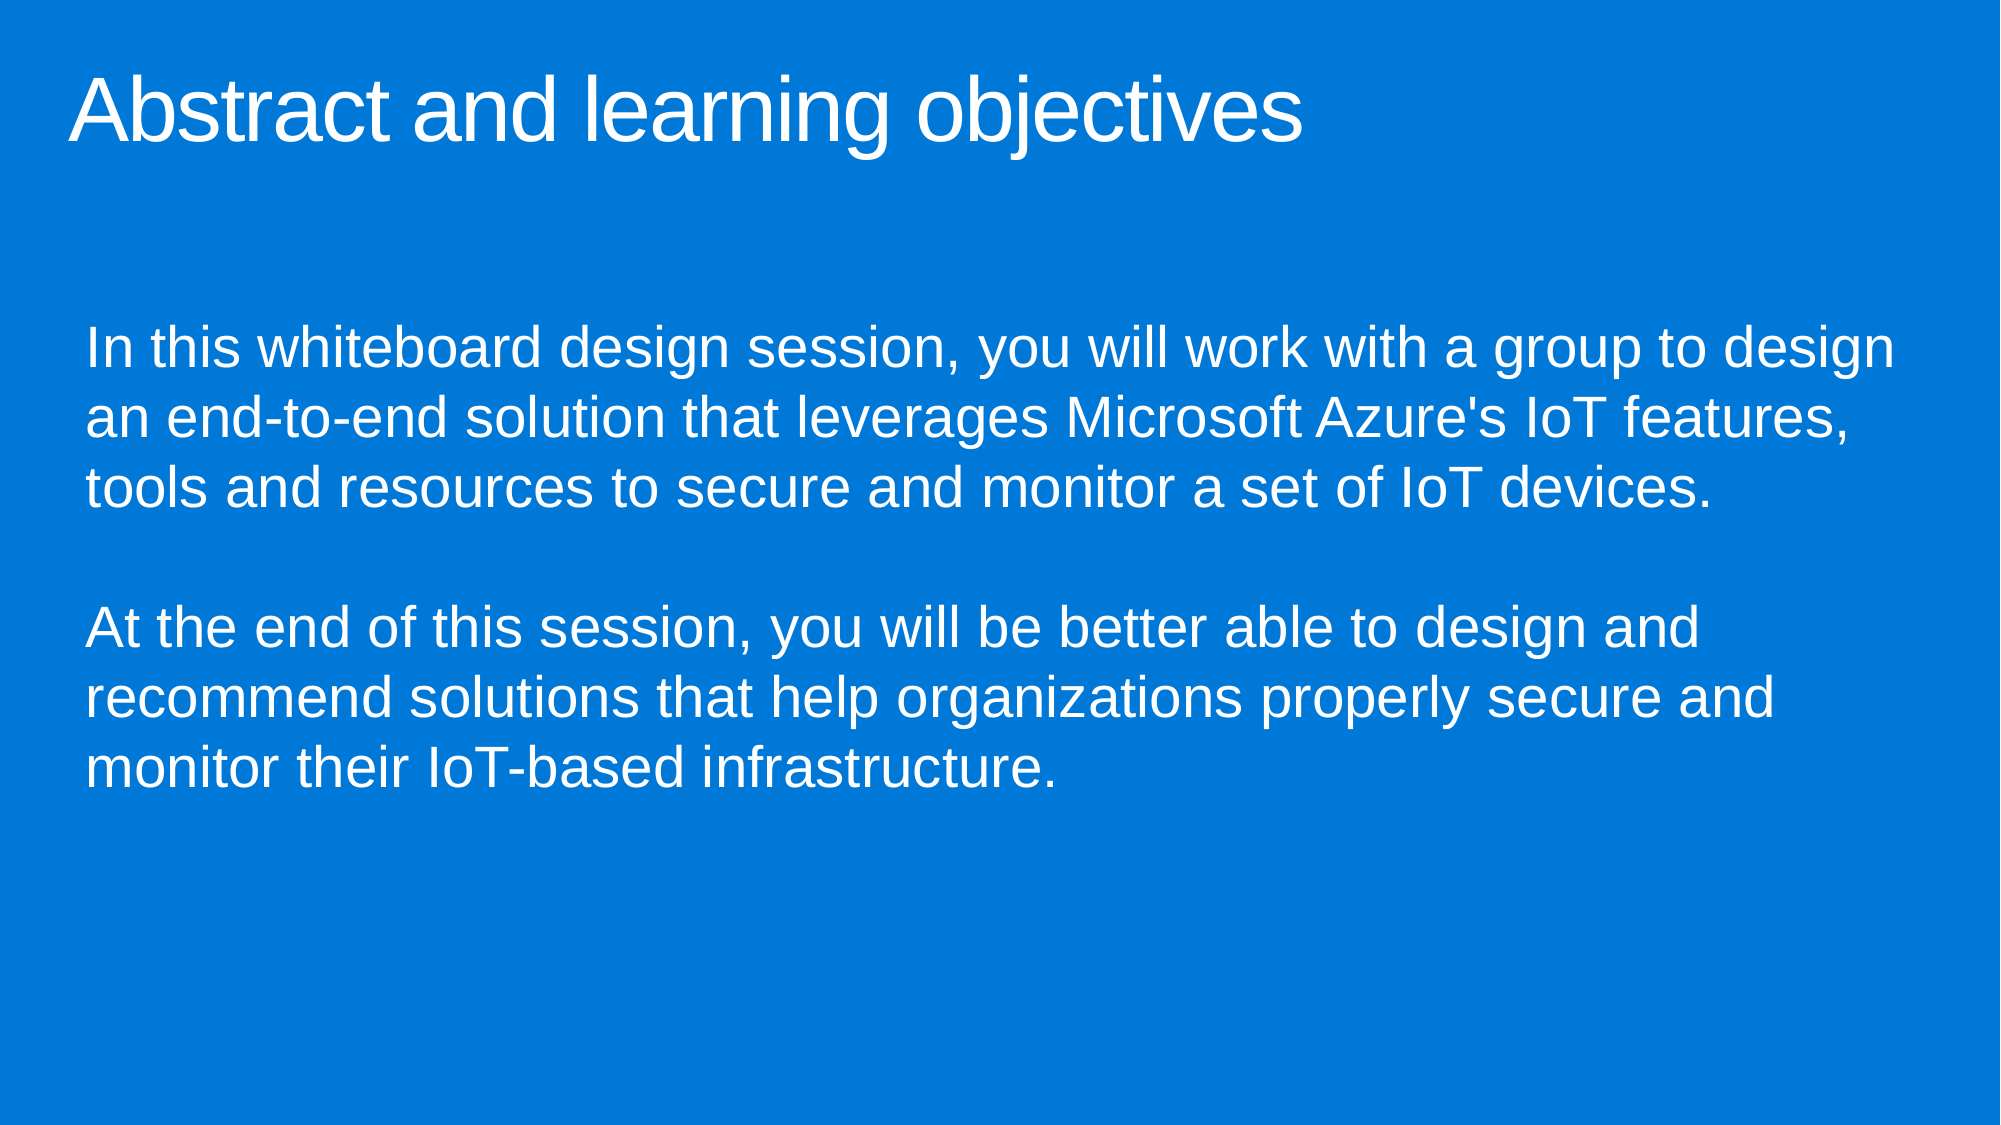

# Abstract and learning objectives
In this whiteboard design session, you will work with a group to design an end-to-end solution that leverages Microsoft Azure's IoT features, tools and resources to secure and monitor a set of IoT devices.
At the end of this session, you will be better able to design and recommend solutions that help organizations properly secure and monitor their IoT-based infrastructure.